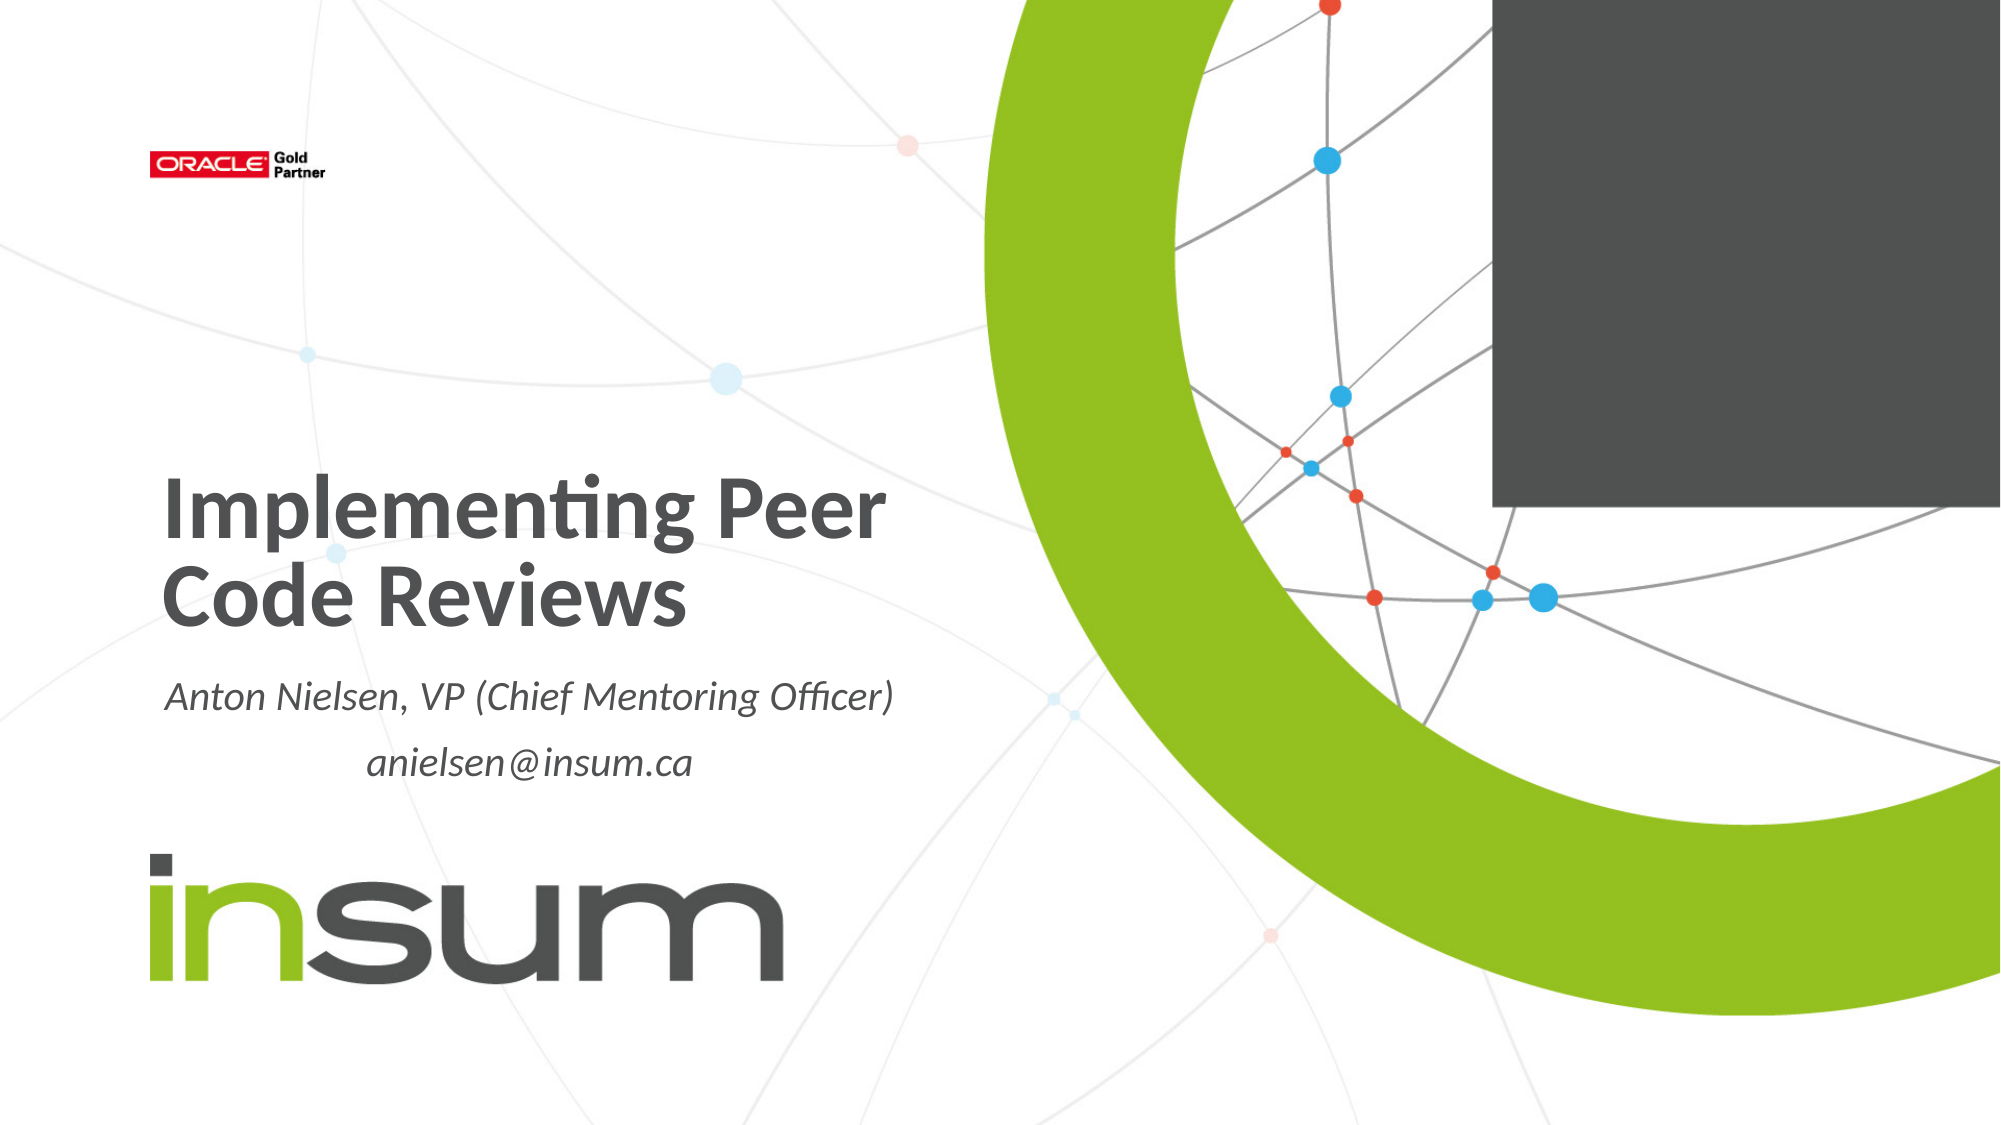

# Implementing Peer Code Reviews
Anton Nielsen, VP (Chief Mentoring Officer)
anielsen@insum.ca